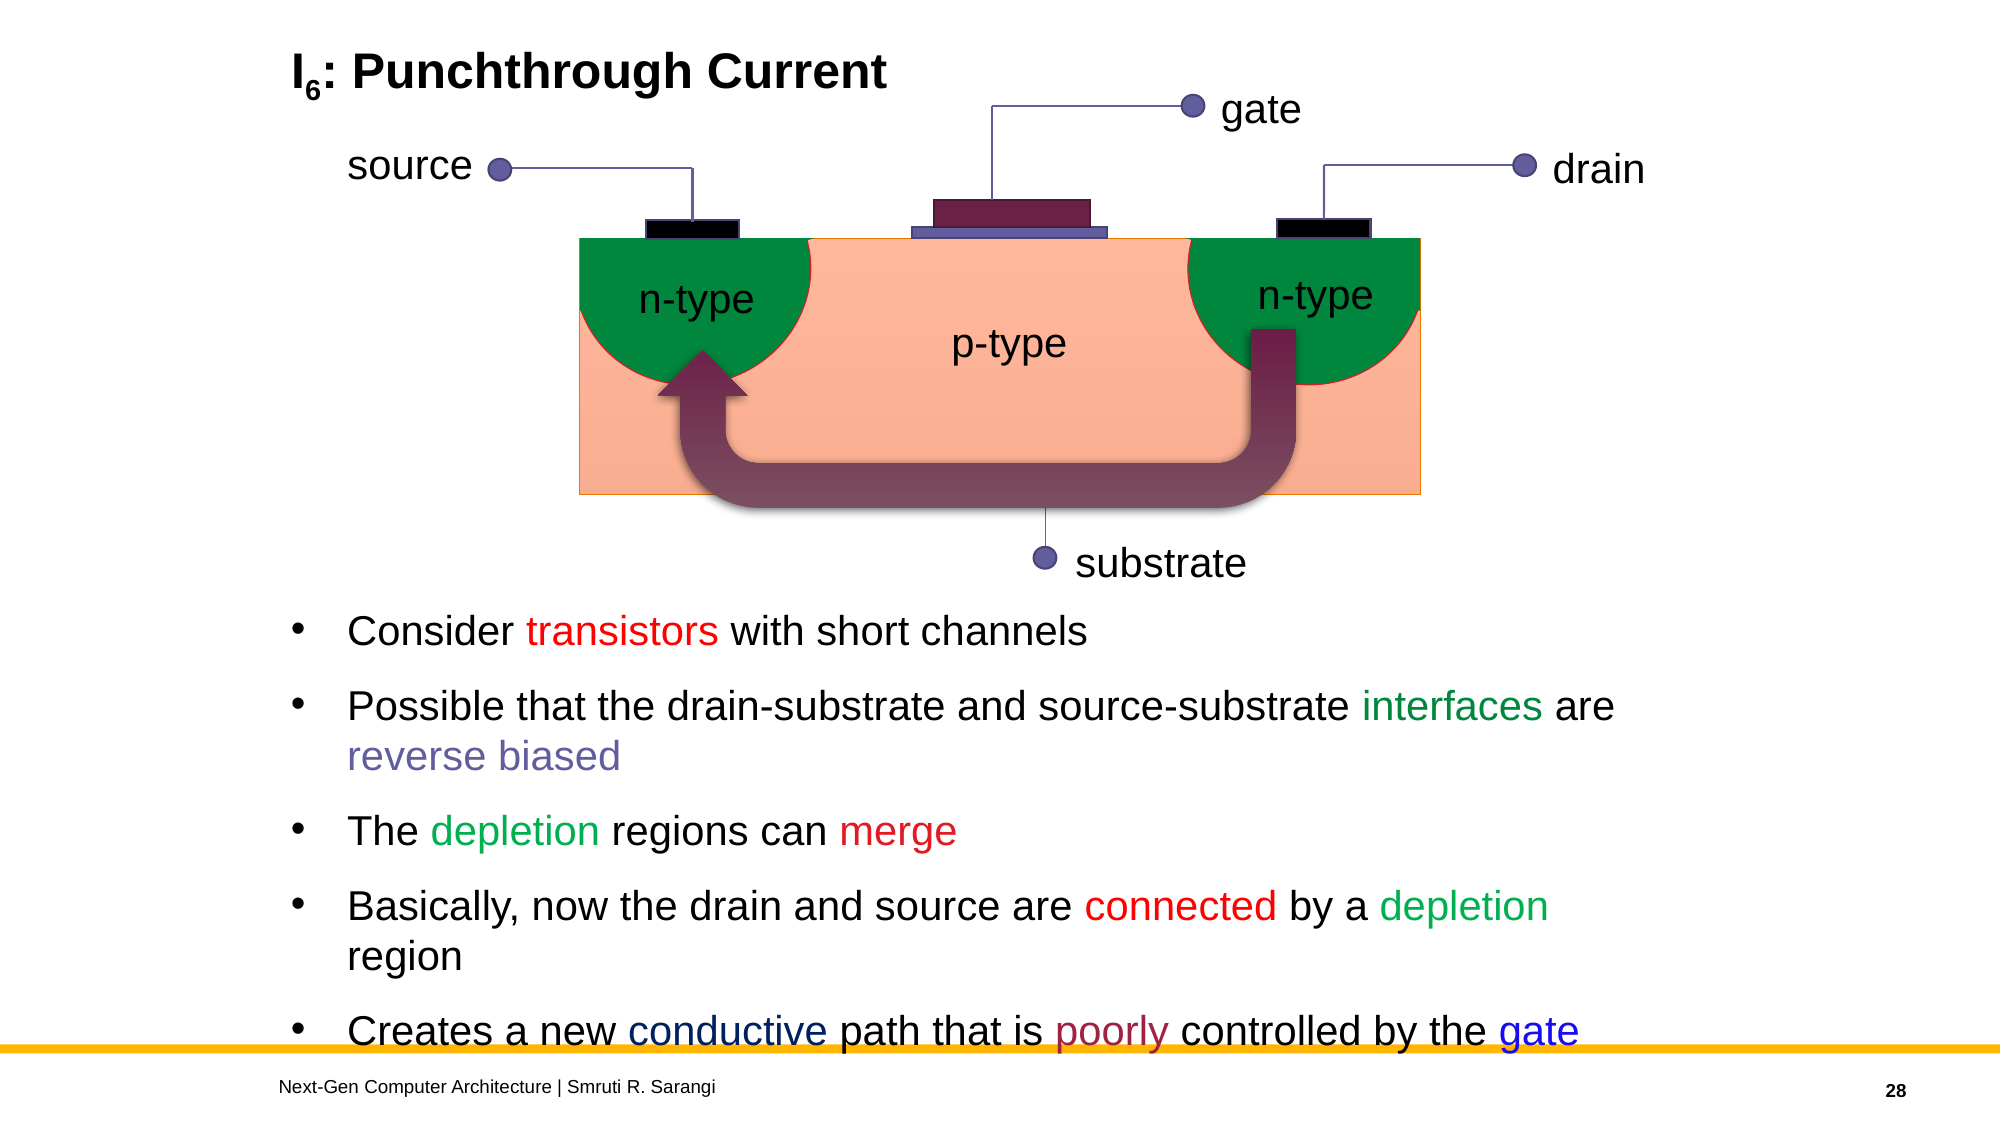

# I6: Punchthrough Current
gate

source
drain

n-type
n-type
p-type

substrate

Consider transistors with short channels
Possible that the drain-substrate and source-substrate interfaces are reverse biased
The depletion regions can merge
Basically, now the drain and source are connected by a depletion region
Creates a new conductive path that is poorly controlled by the gate

Next-Gen Computer Architecture | Smruti R. Sarangi
28